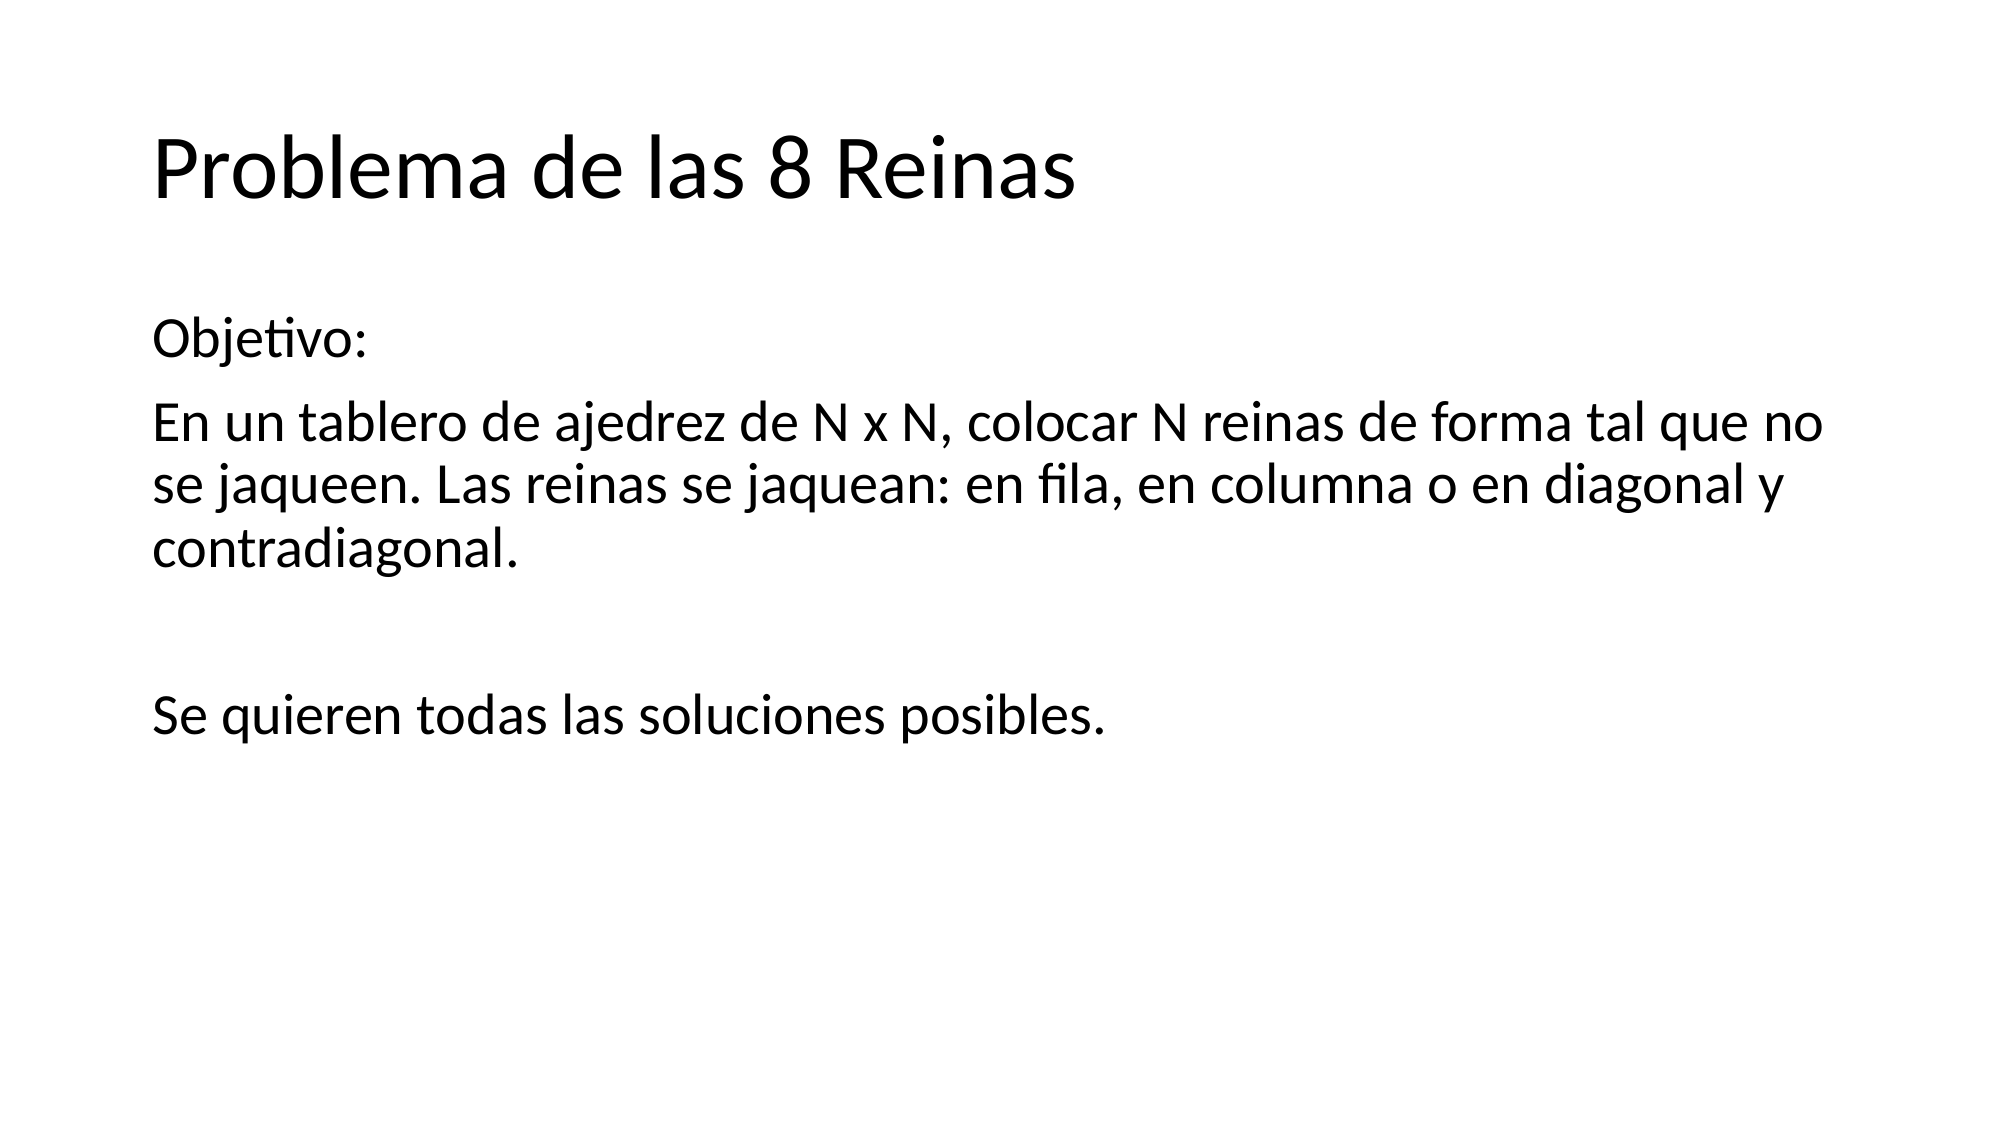

# Problema de las 8 Reinas
Objetivo:
En un tablero de ajedrez de N x N, colocar N reinas de forma tal que no se jaqueen. Las reinas se jaquean: en fila, en columna o en diagonal y contradiagonal.

Se quieren todas las soluciones posibles.